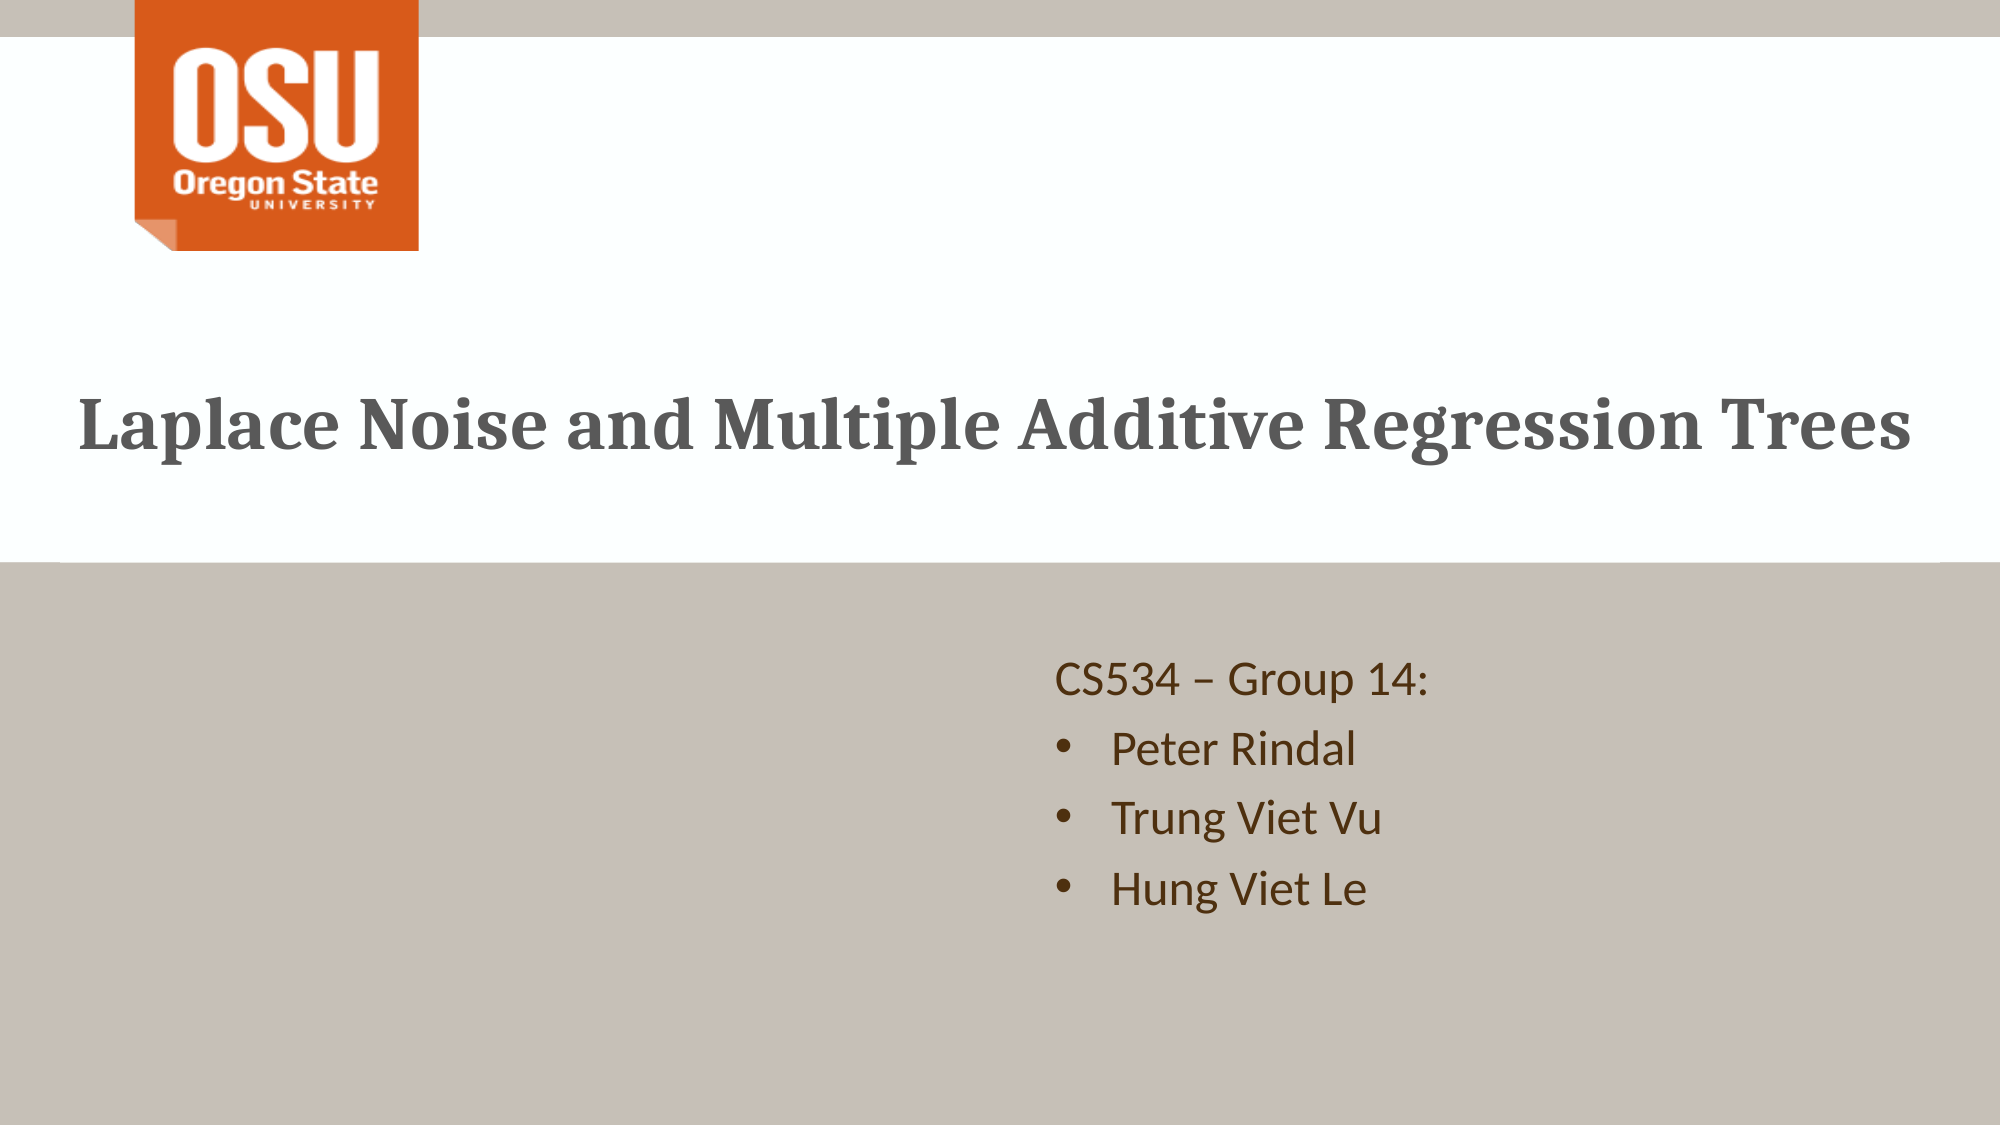

# Laplace Noise and Multiple Additive Regression Trees
CS534 – Group 14:
Peter Rindal
Trung Viet Vu
Hung Viet Le